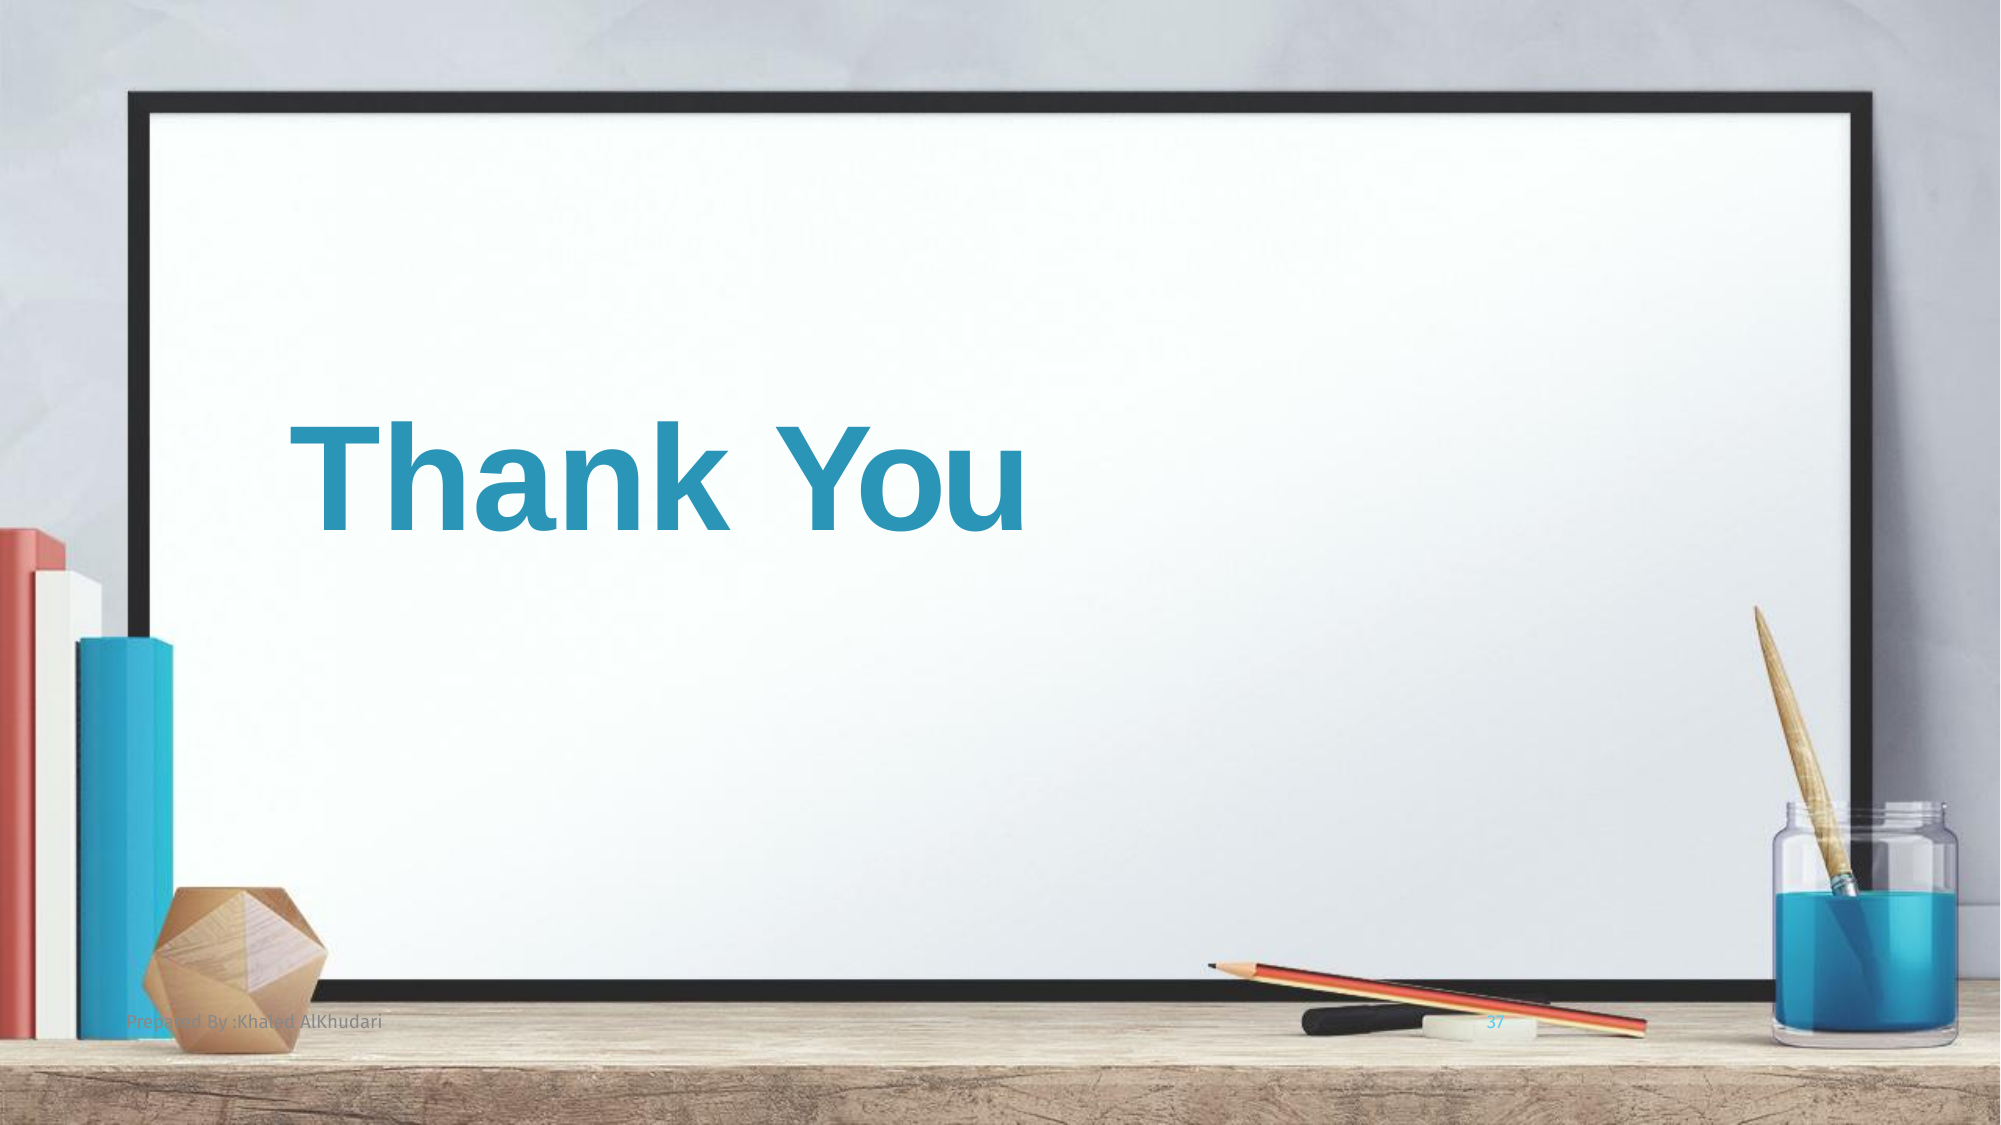

Thank You
Prepared By :Khaled AlKhudari
37